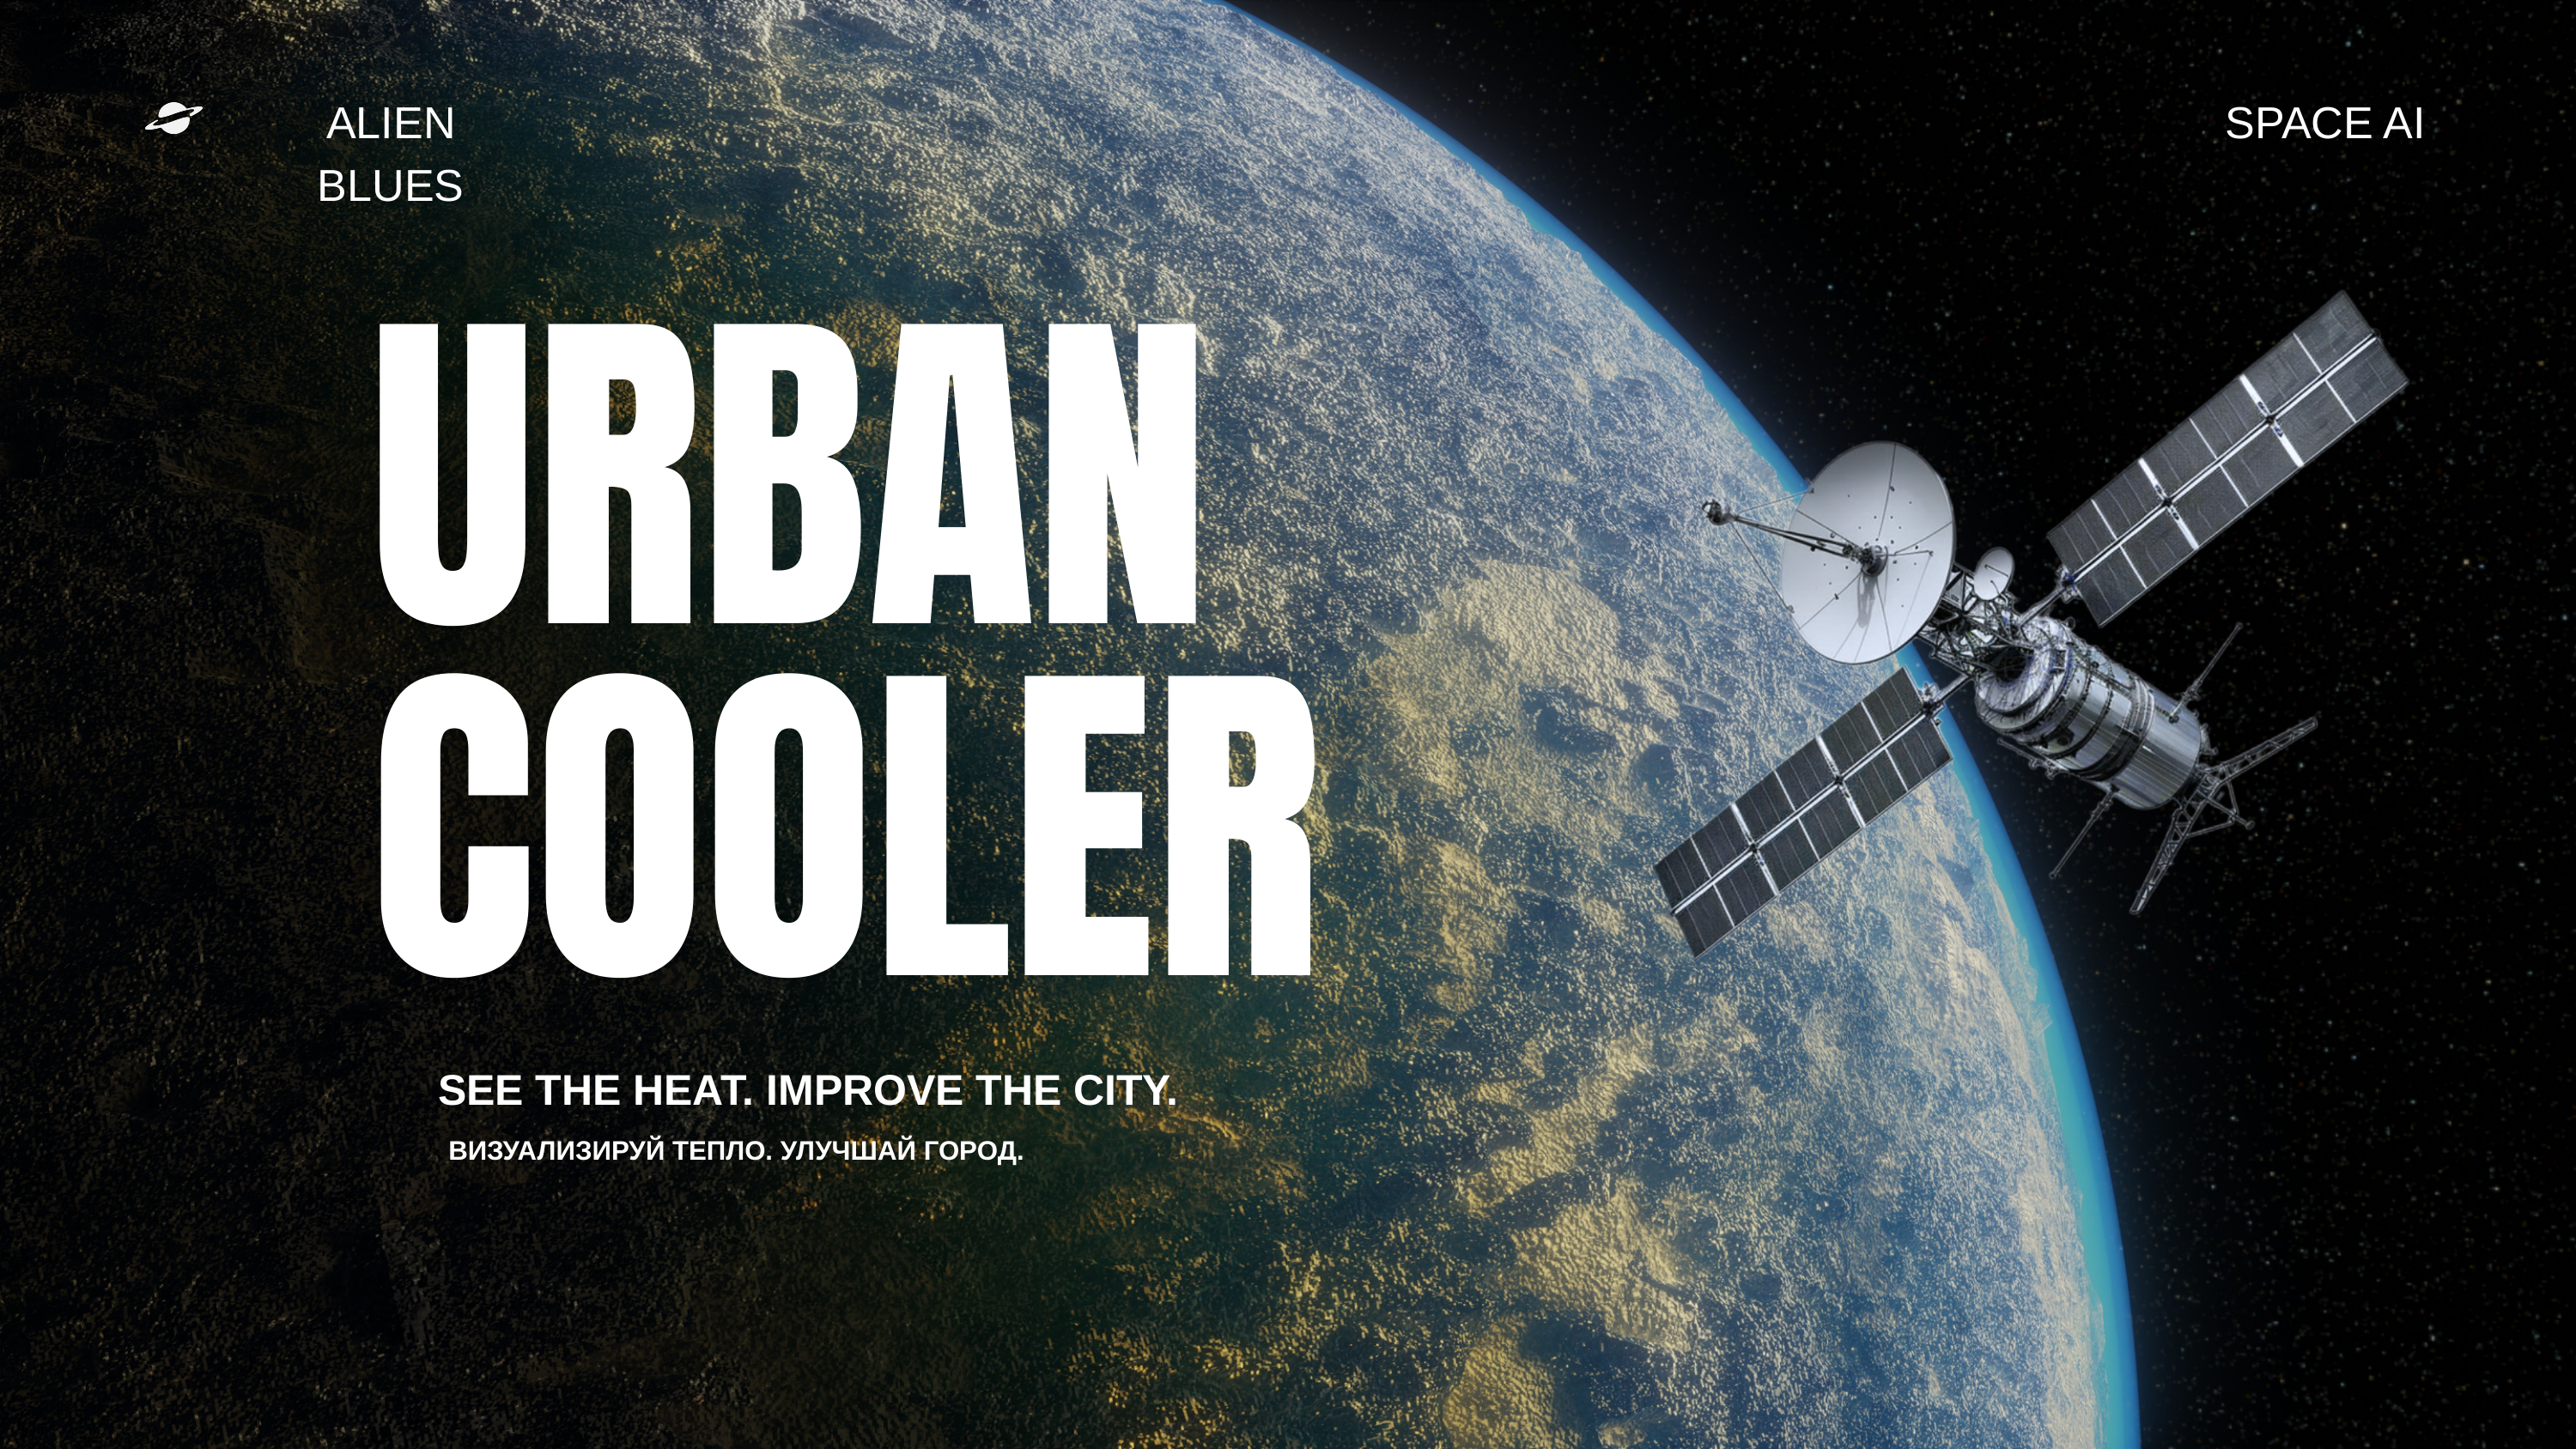

ALIEN BLUES
SPACE AI

URBAN COOLER
SEE THE HEAT. IMPROVE THE CITY.
ВИЗУАЛИЗИРУЙ ТЕПЛО. УЛУЧШАЙ ГОРОД.